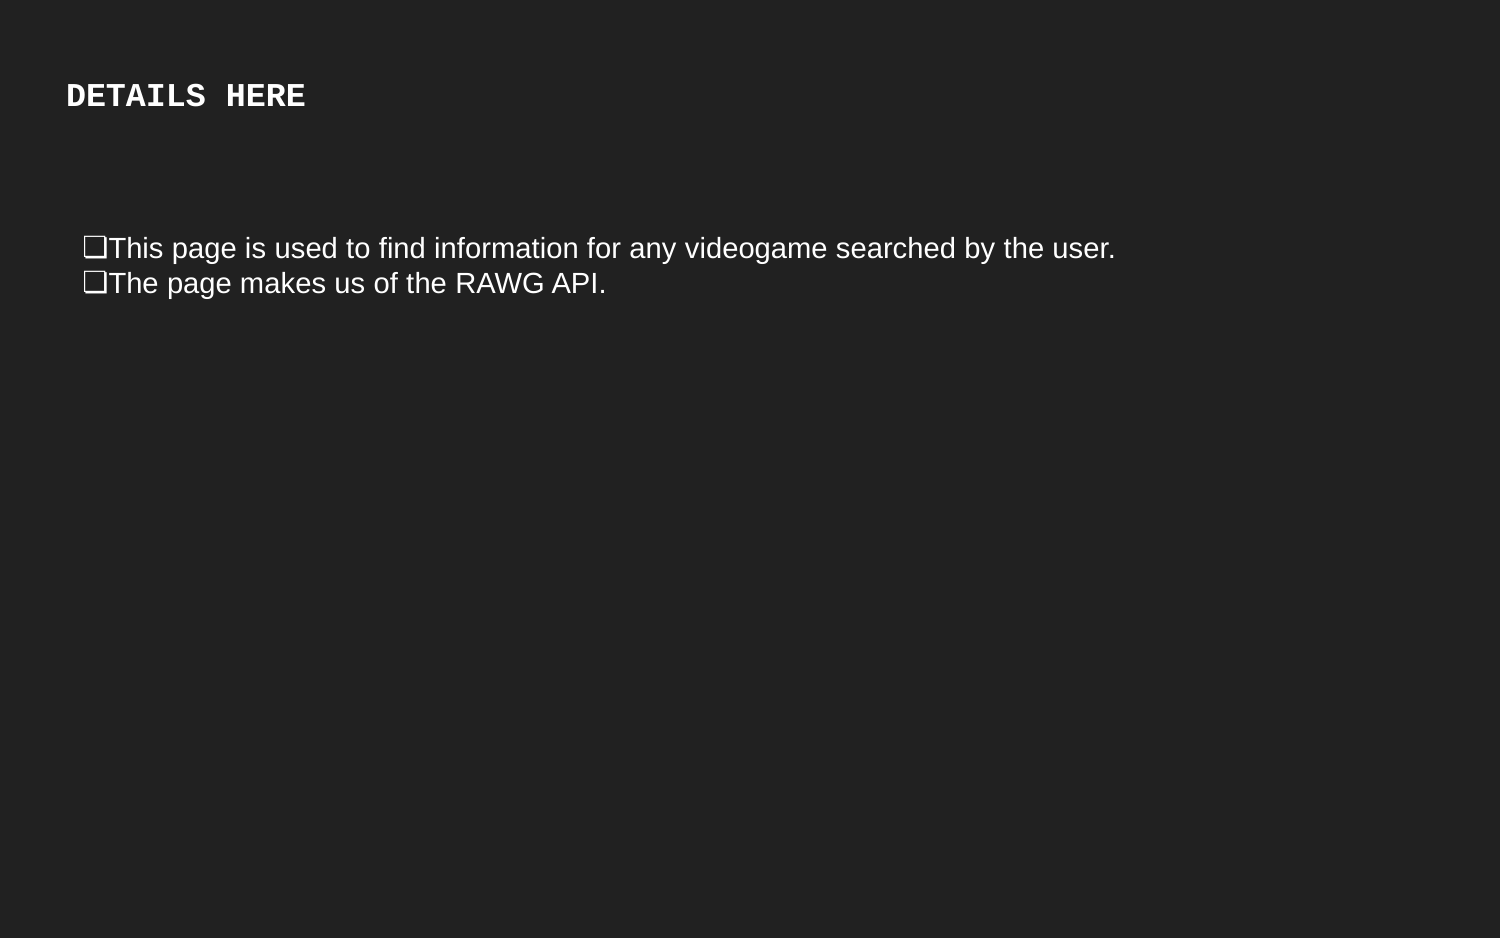

# DETAILS HERE
This page is used to find information for any videogame searched by the user.
The page makes us of the RAWG API.